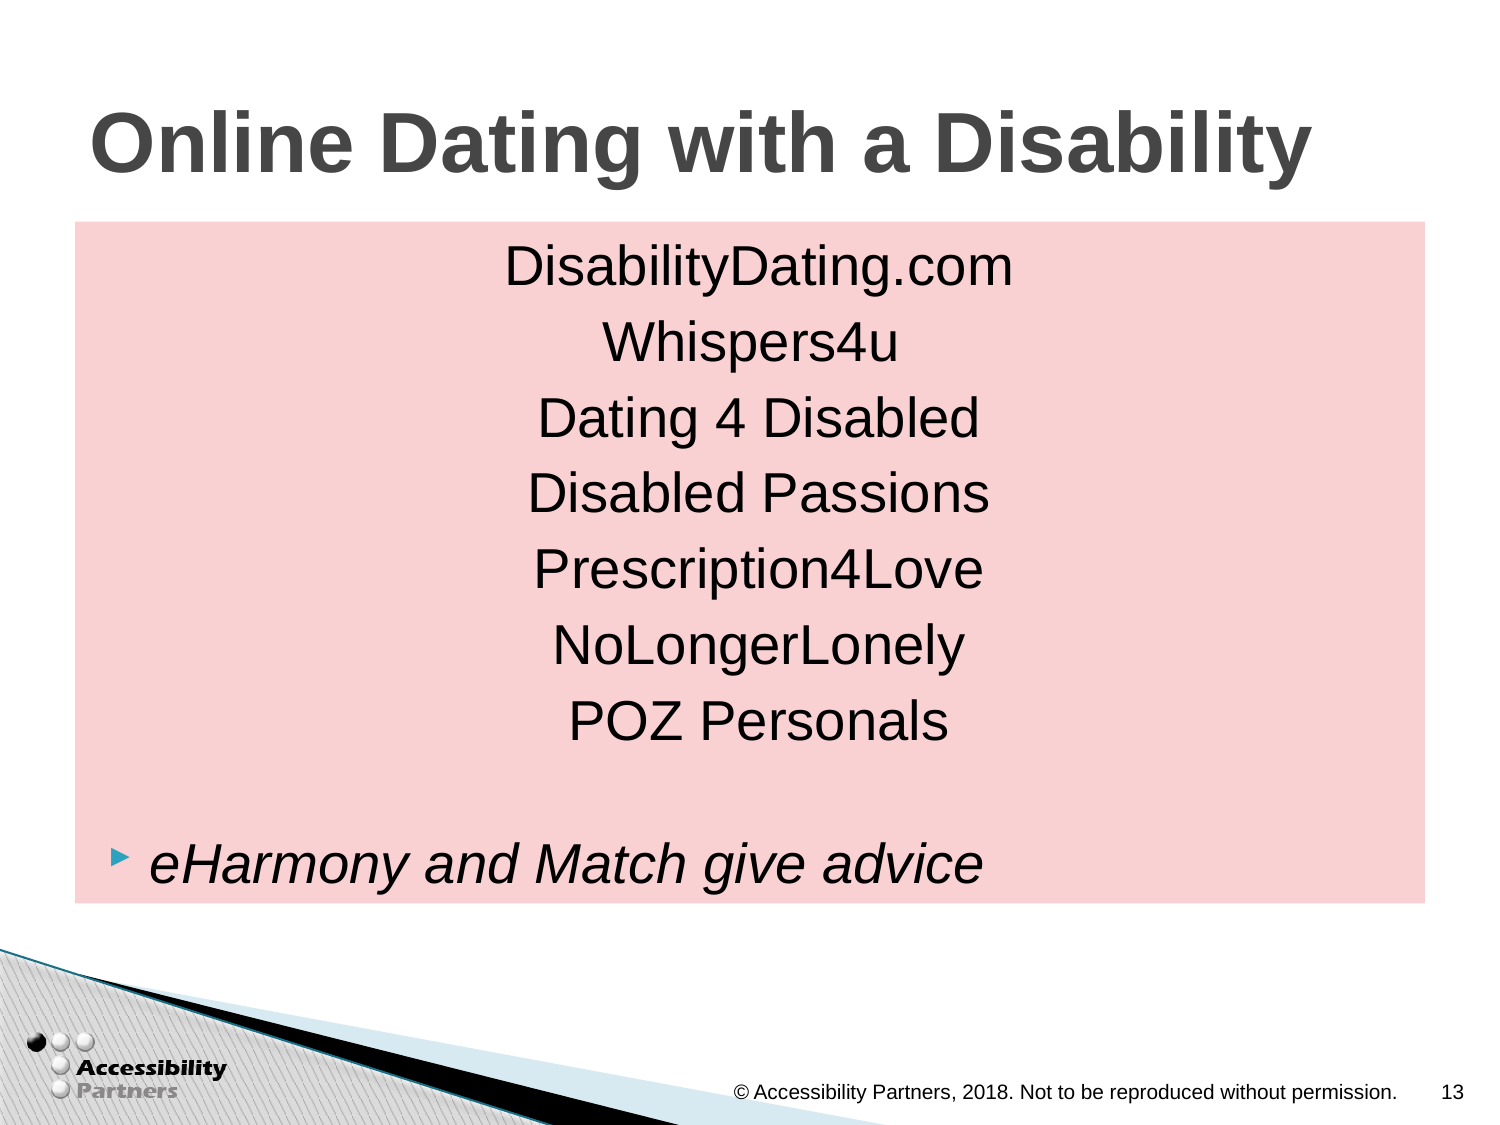

# Online Dating with a Disability
DisabilityDating.com
Whispers4u
Dating 4 Disabled
Disabled Passions
Prescription4Love
NoLongerLonely
POZ Personals
eHarmony and Match give advice

© Accessibility Partners, 2018. Not to be reproduced without permission.
13